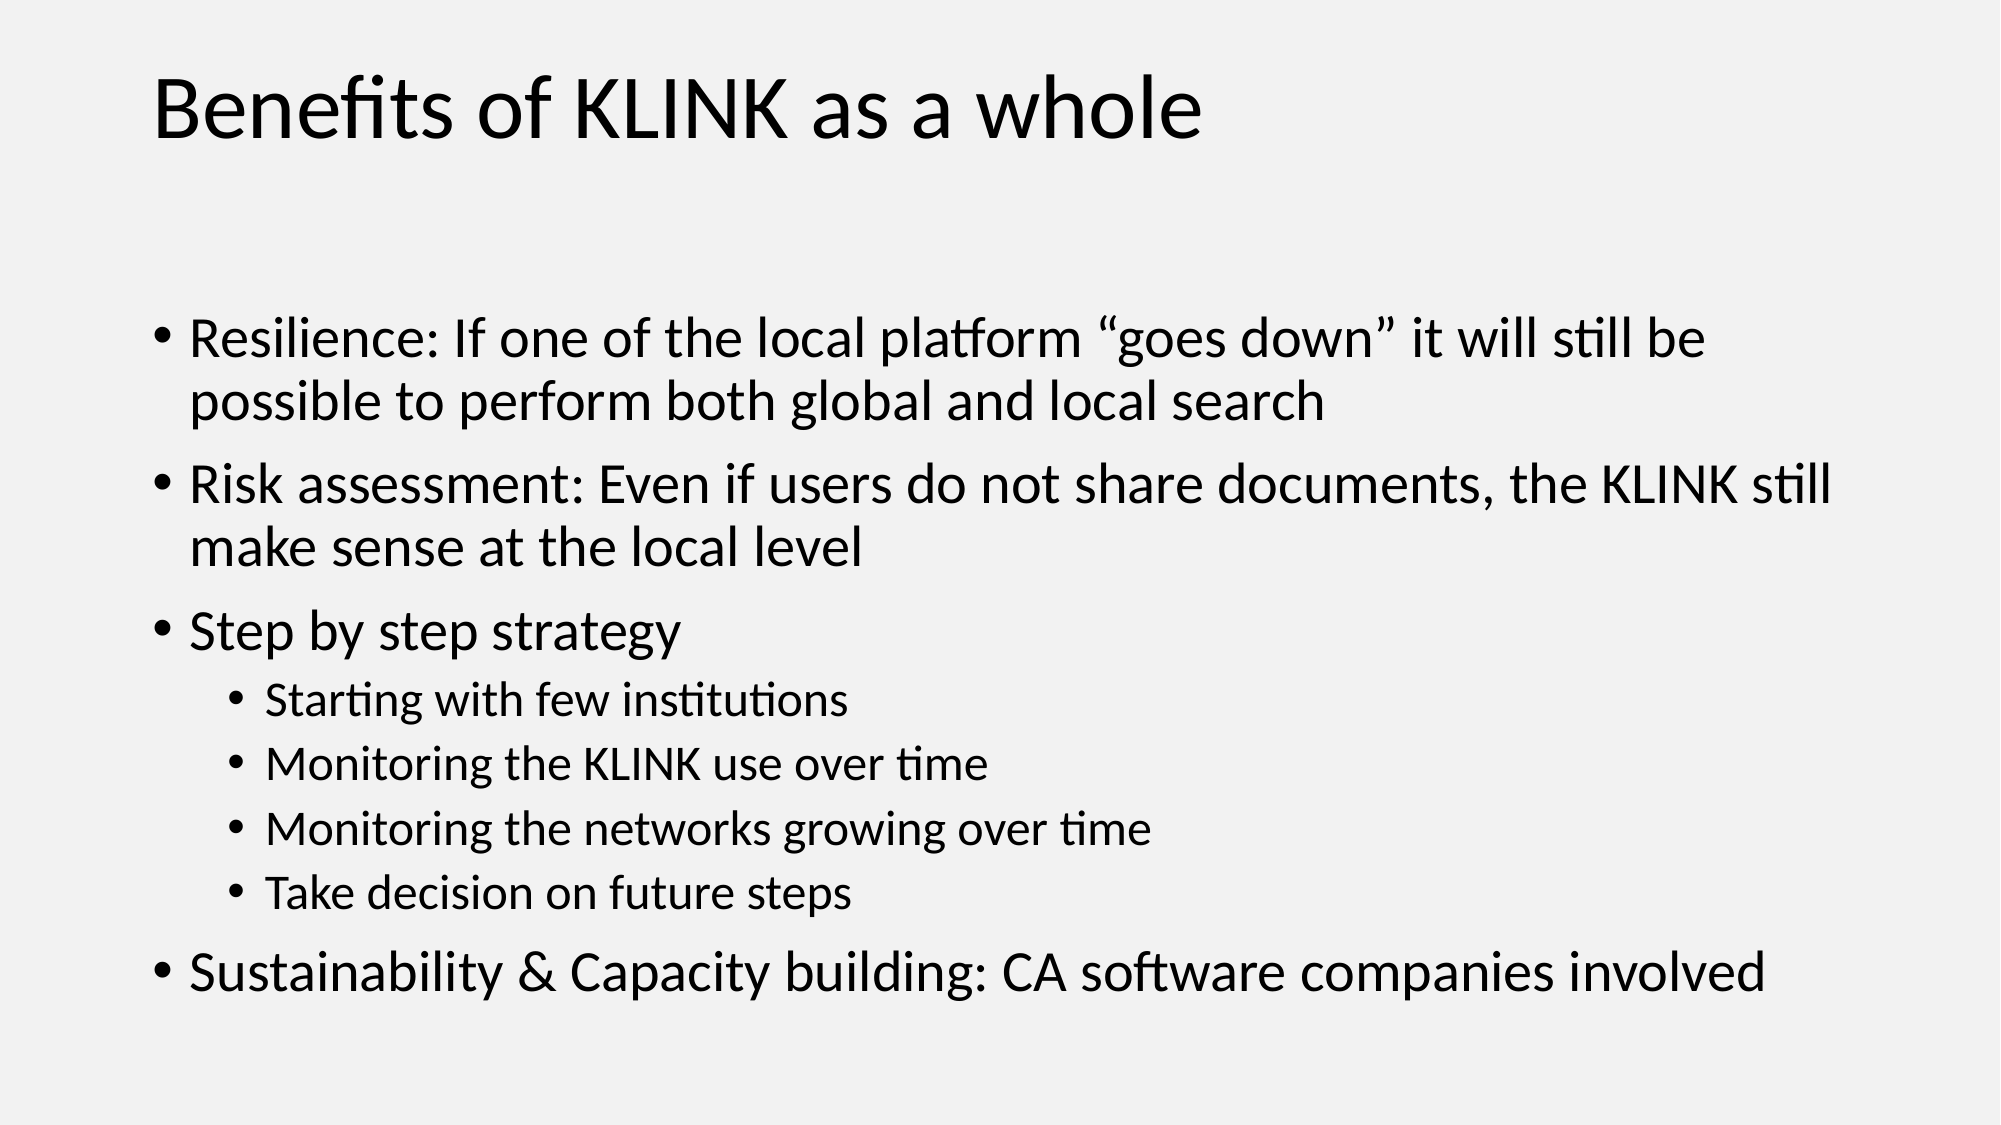

# Benefits of KLINK as a whole
Resilience: If one of the local platform “goes down” it will still be possible to perform both global and local search
Risk assessment: Even if users do not share documents, the KLINK still make sense at the local level
Step by step strategy
Starting with few institutions
Monitoring the KLINK use over time
Monitoring the networks growing over time
Take decision on future steps
Sustainability & Capacity building: CA software companies involved